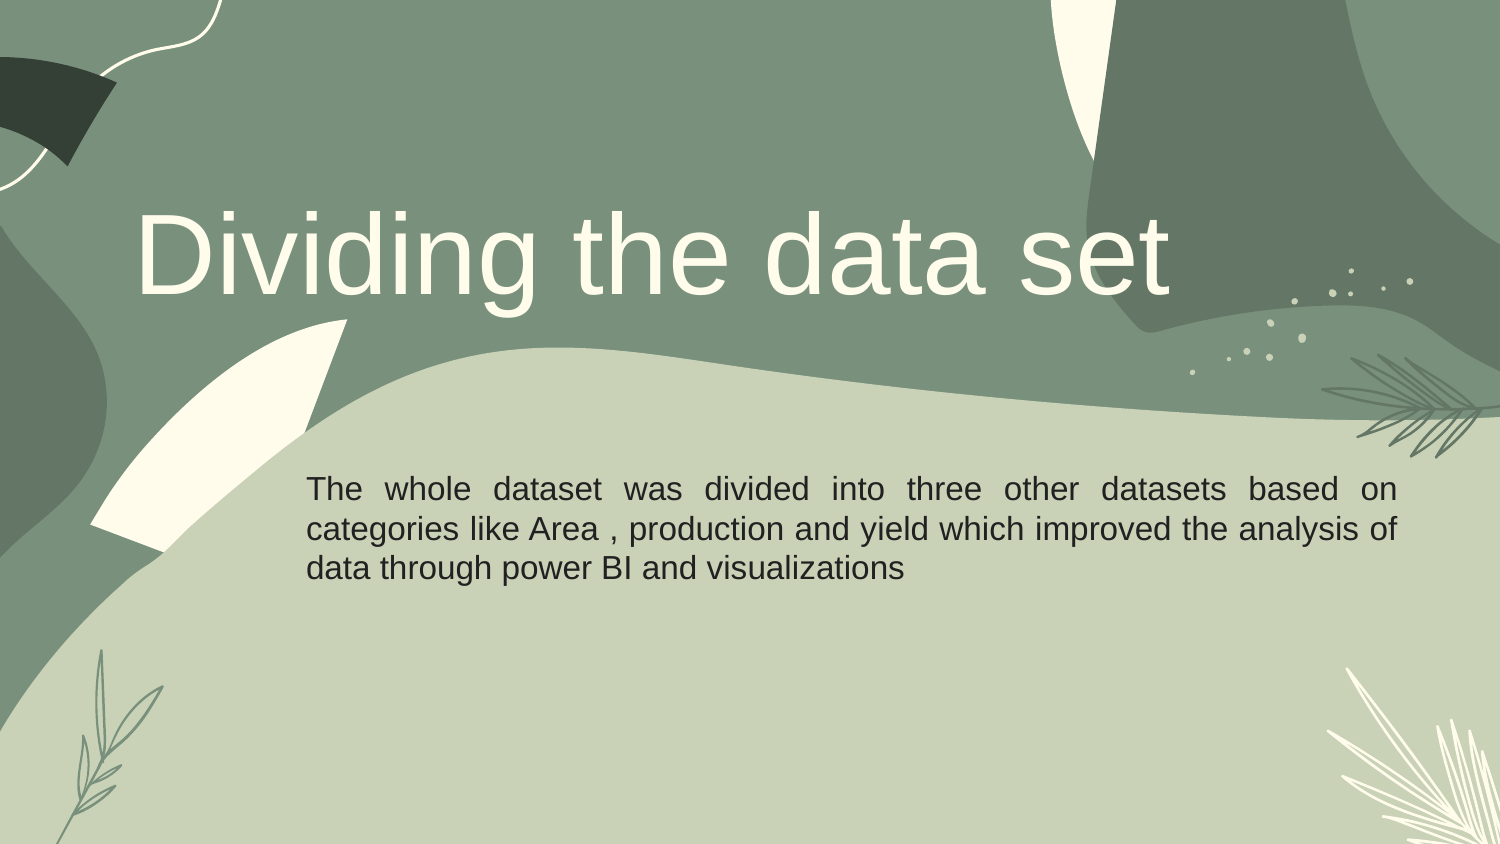

# Dividing the data set
The whole dataset was divided into three other datasets based on categories like Area , production and yield which improved the analysis of data through power BI and visualizations